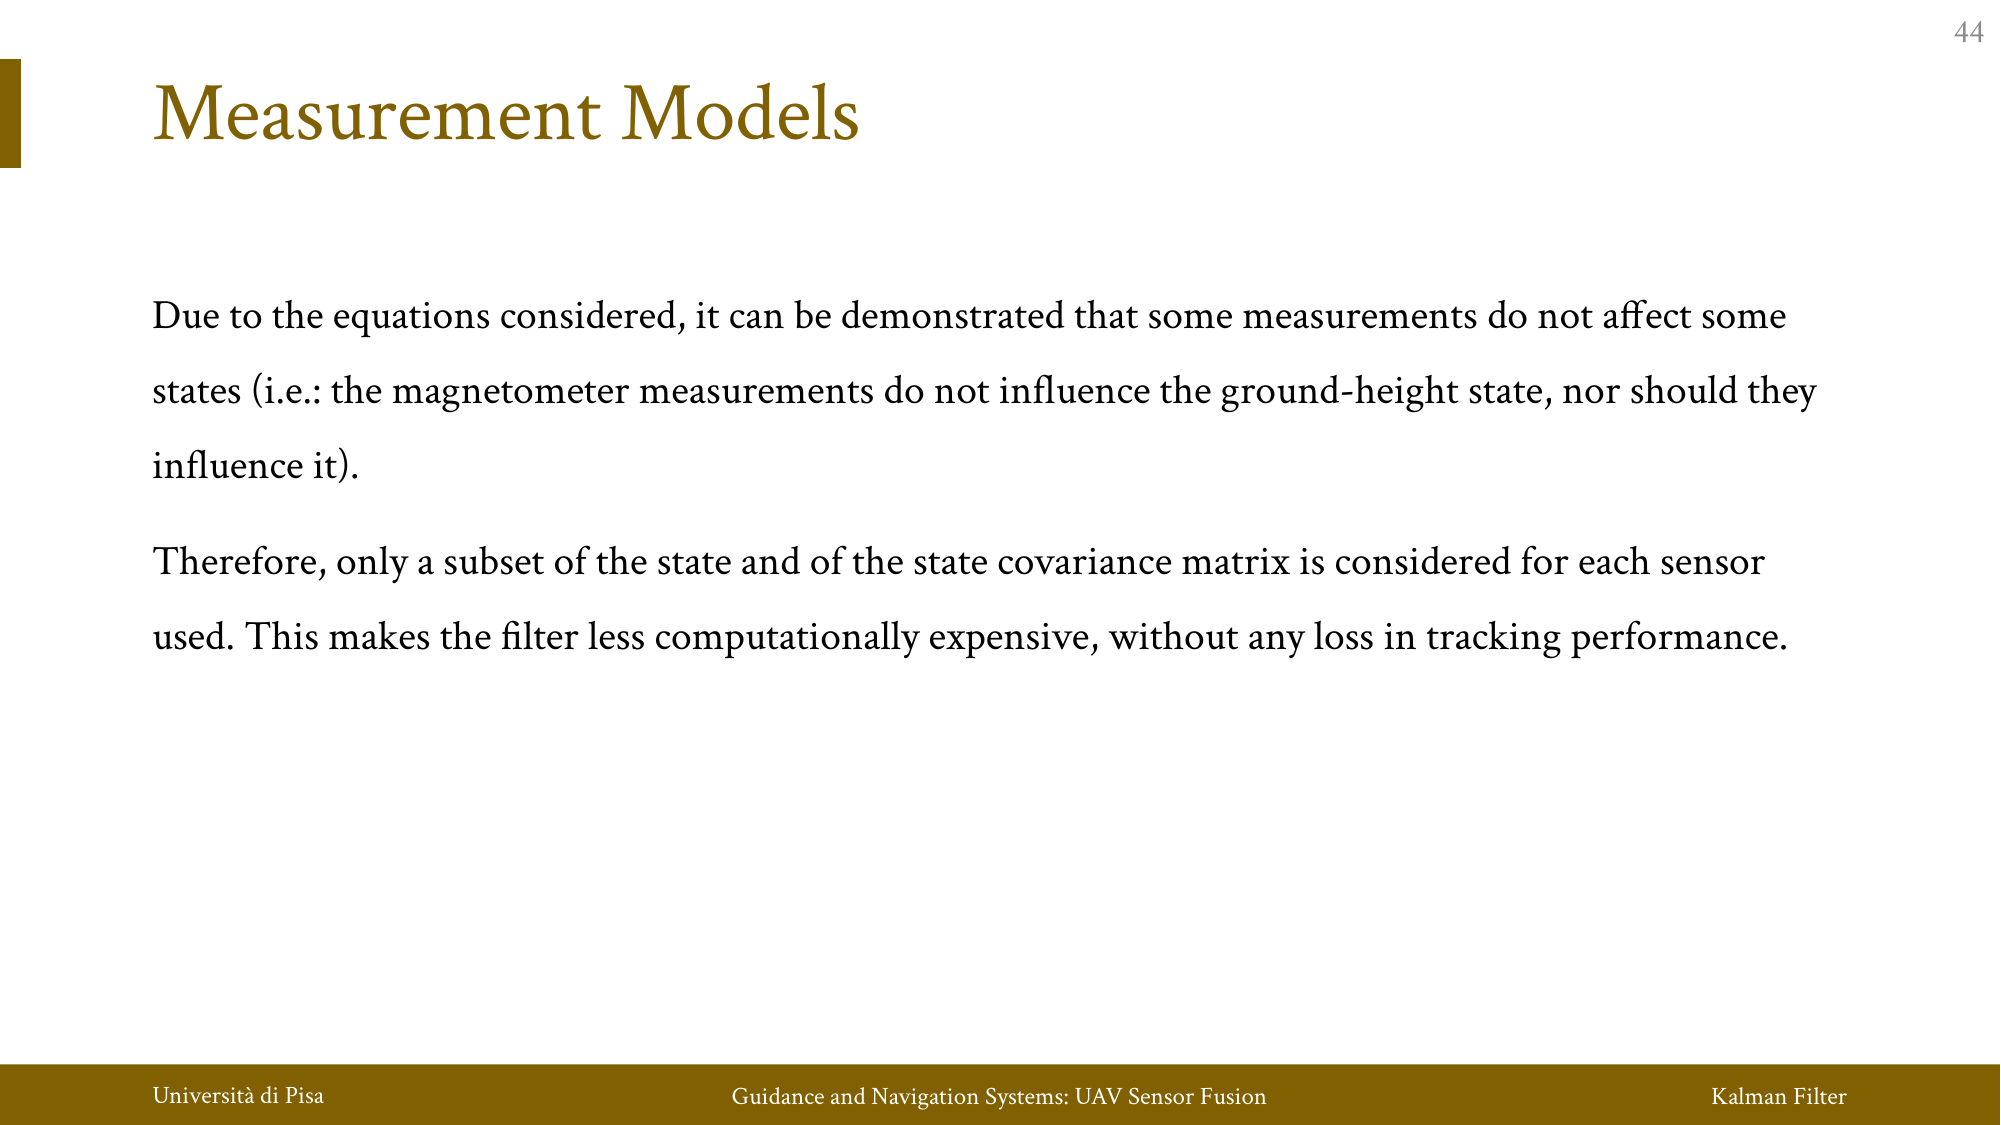

44
Measurement Models
Due to the equations considered, it can be demonstrated that some measurements do not affect some states (i.e.: the magnetometer measurements do not influence the ground-height state, nor should they influence it).
Therefore, only a subset of the state and of the state covariance matrix is considered for each sensor used. This makes the filter less computationally expensive, without any loss in tracking performance.
Università di Pisa

Guidance and Navigation Systems: UAV Sensor Fusion
Kalman Filter